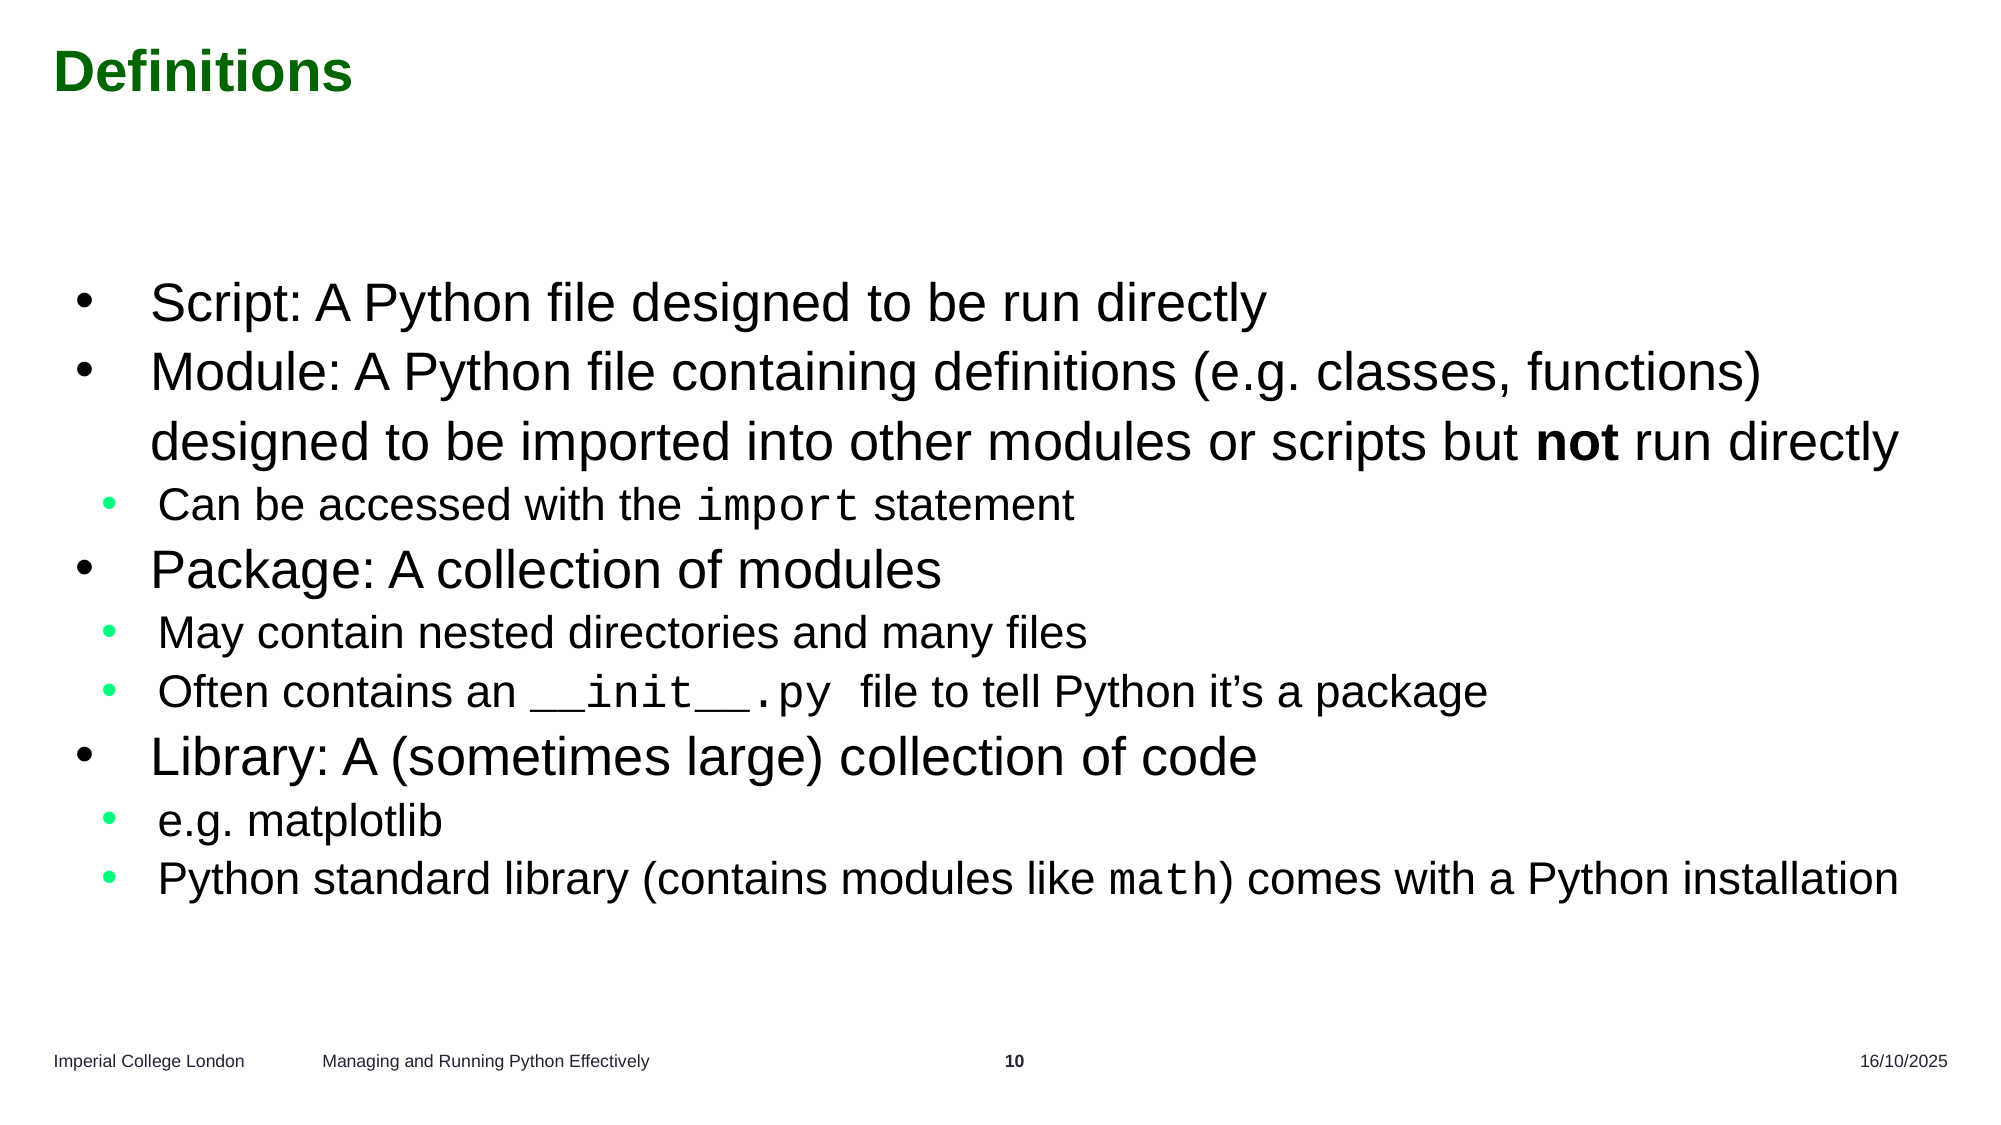

# Definitions
Script: A Python file designed to be run directly
Module: A Python file containing definitions (e.g. classes, functions) designed to be imported into other modules or scripts but not run directly
Can be accessed with the import statement
Package: A collection of modules
May contain nested directories and many files
Often contains an __init__.py file to tell Python it’s a package
Library: A (sometimes large) collection of code
e.g. matplotlib
Python standard library (contains modules like math) comes with a Python installation

Managing and Running Python Effectively
10
16/10/2025